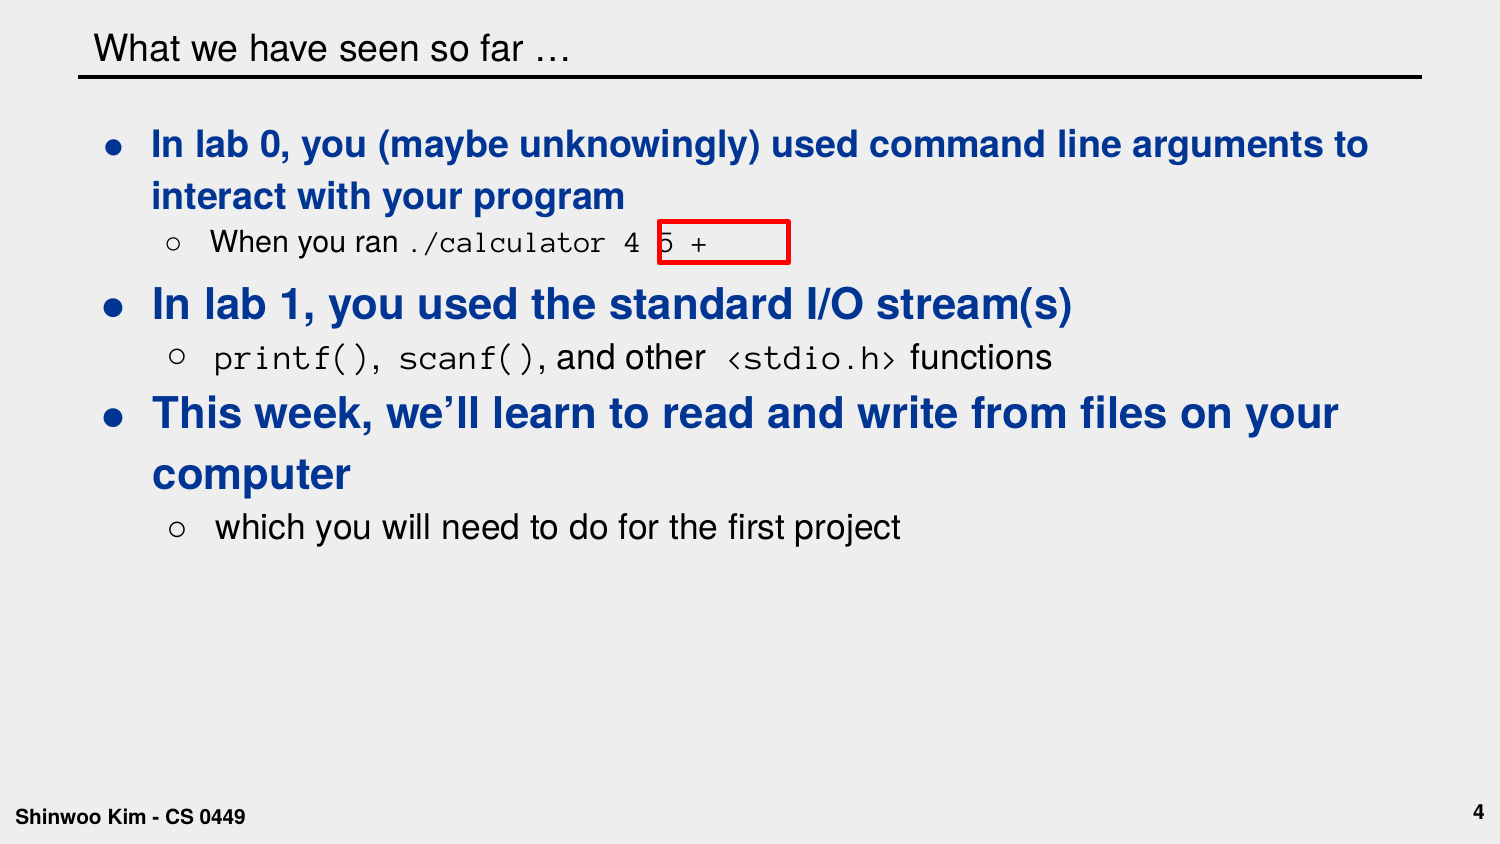

# What we have seen so far …
In lab 0, you (maybe unknowingly) used command line arguments to interact with your program
When you ran ./calculator 4 5 +

In lab 1, you used the standard I/O stream(s)
printf(), scanf(), and other <stdio.h> functions
This week, we’ll learn to read and write from files on your computer
which you will need to do for the first project
4
Shinwoo Kim - CS 0449